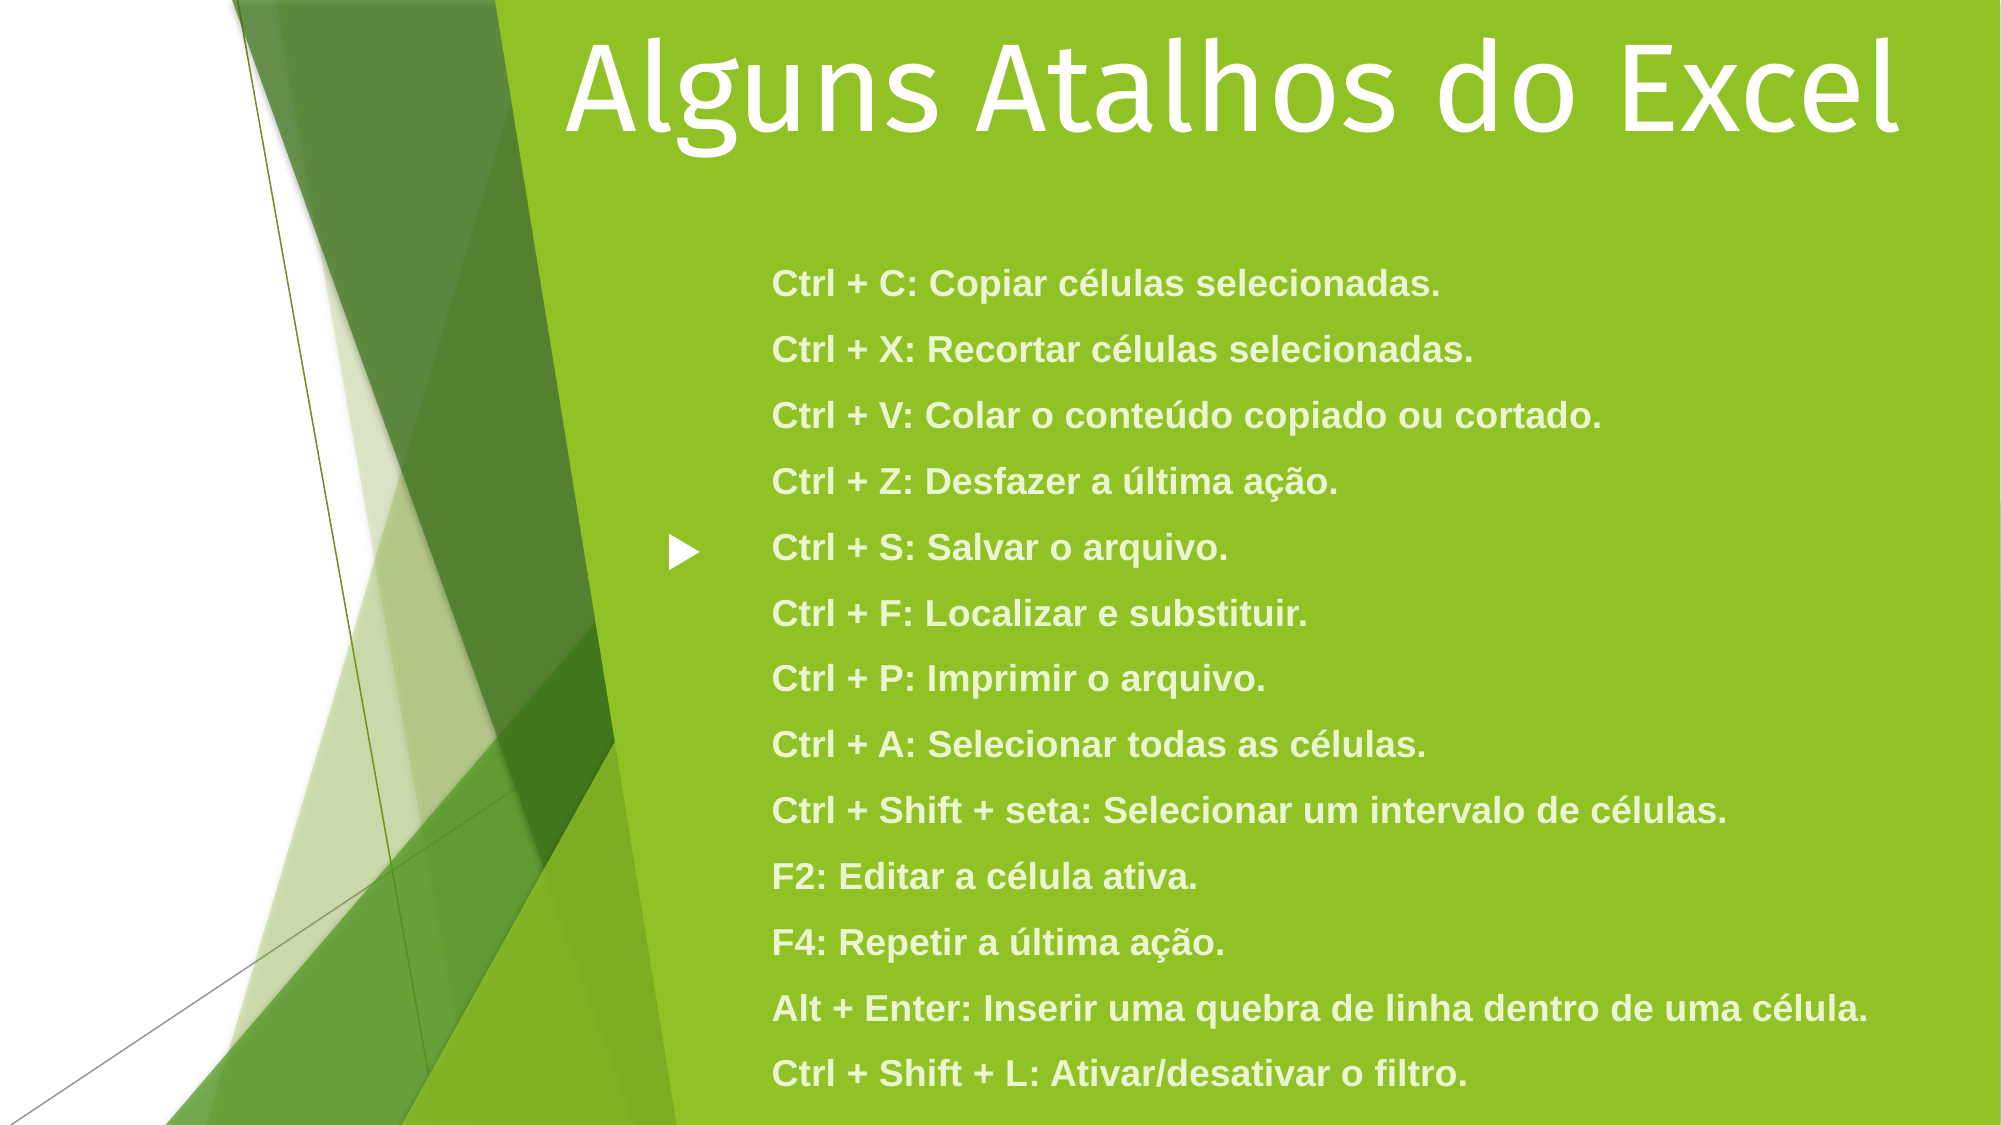

# Alguns Atalhos do Excel
Ctrl + C: Copiar células selecionadas.
Ctrl + X: Recortar células selecionadas.
Ctrl + V: Colar o conteúdo copiado ou cortado.
Ctrl + Z: Desfazer a última ação.
Ctrl + S: Salvar o arquivo.
Ctrl + F: Localizar e substituir.
Ctrl + P: Imprimir o arquivo.
Ctrl + A: Selecionar todas as células.
Ctrl + Shift + seta: Selecionar um intervalo de células.
F2: Editar a célula ativa.
F4: Repetir a última ação.
Alt + Enter: Inserir uma quebra de linha dentro de uma célula.
Ctrl + Shift + L: Ativar/desativar o filtro.